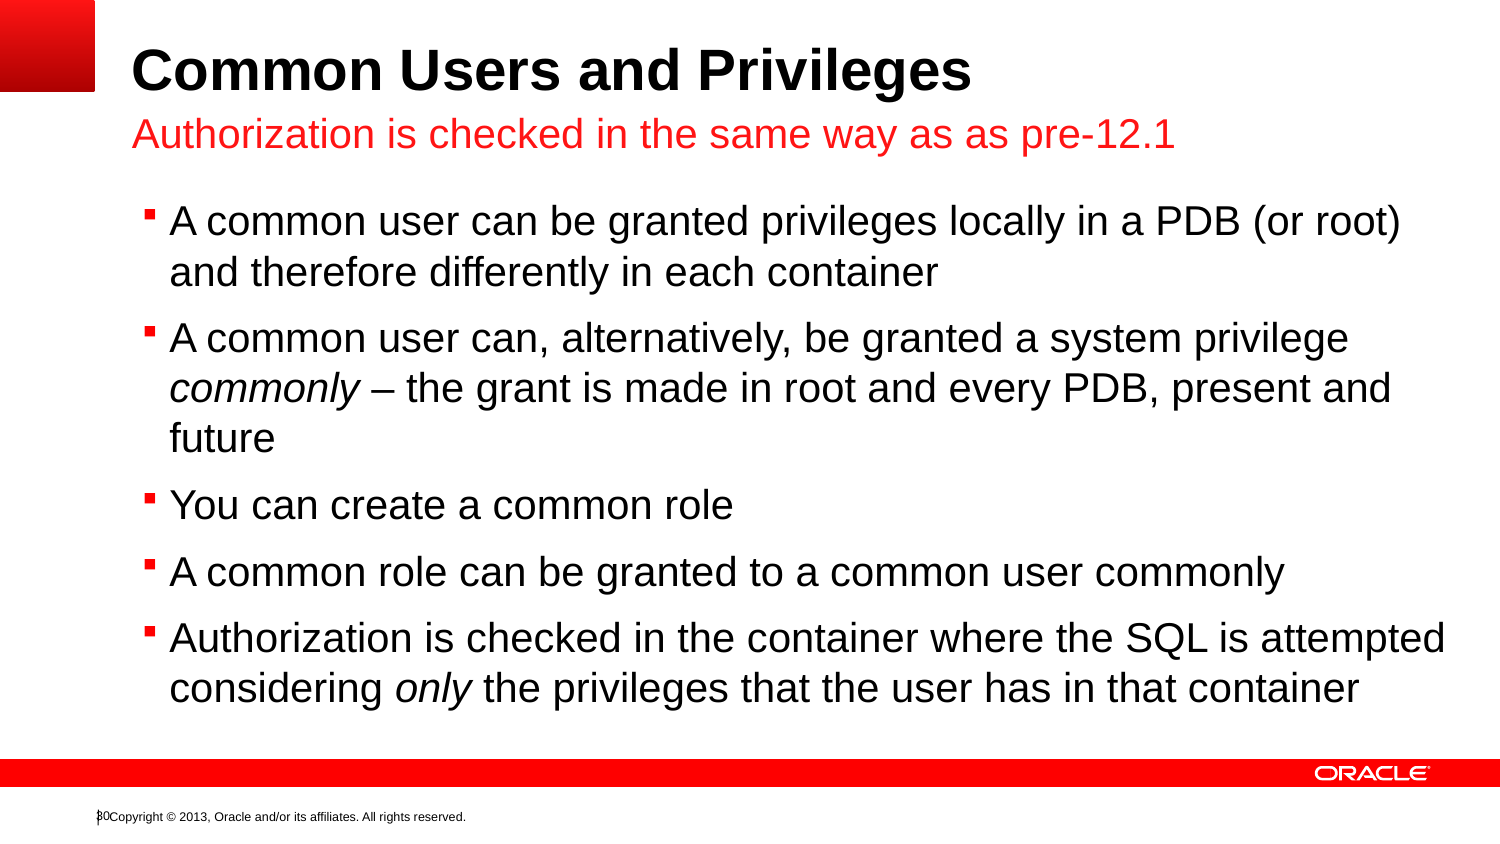

# Common Users and Privileges
Authorization is checked in the same way as as pre-12.1
A common user can be granted privileges locally in a PDB (or root)
and therefore differently in each container
A common user can, alternatively, be granted a system privilege
commonly – the grant is made in root and every PDB, present and future
You can create a common role
A common role can be granted to a common user commonly
Authorization is checked in the container where the SQL is attempted
considering only the privileges that the user has in that container